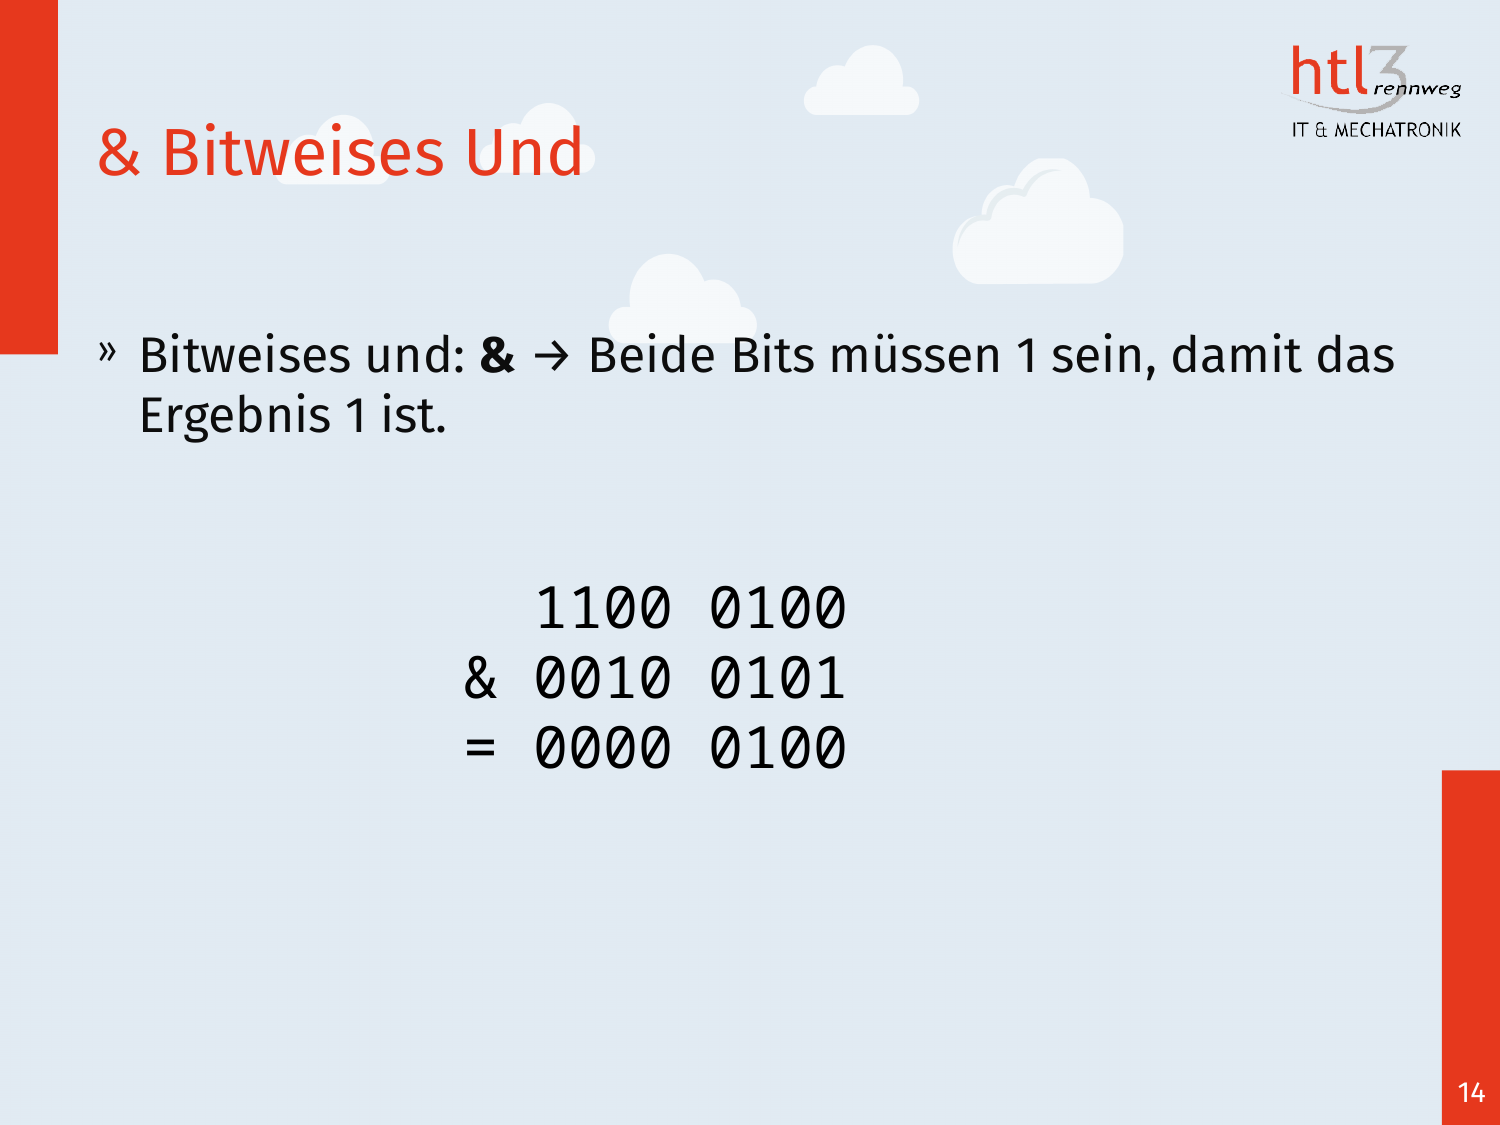

# & Bitweises Und
Bitweises und: & → Beide Bits müssen 1 sein, damit das Ergebnis 1 ist.

  1100 0100
& 0010 0101
= 0000 0100